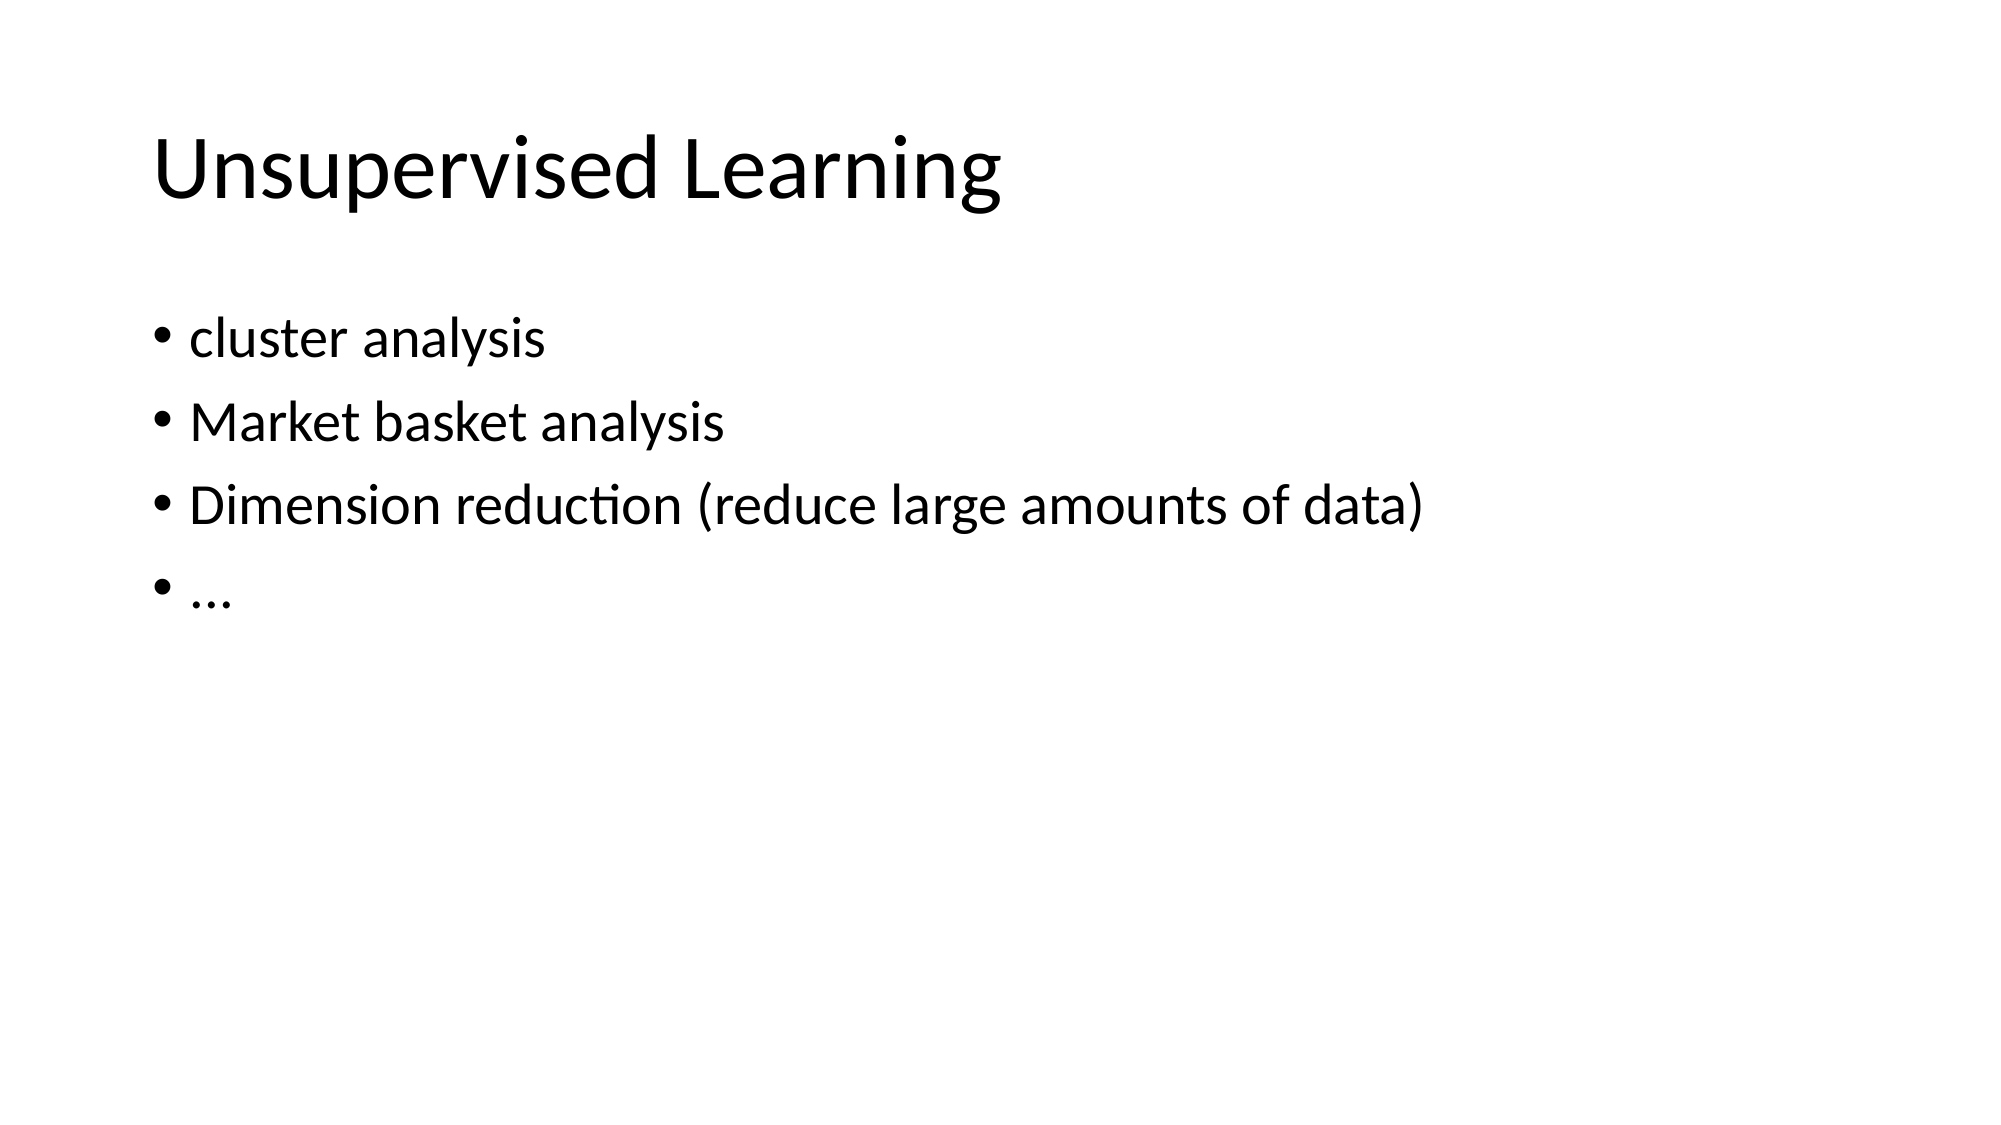

# Unsupervised Learning
cluster analysis
Market basket analysis
Dimension reduction (reduce large amounts of data)
...